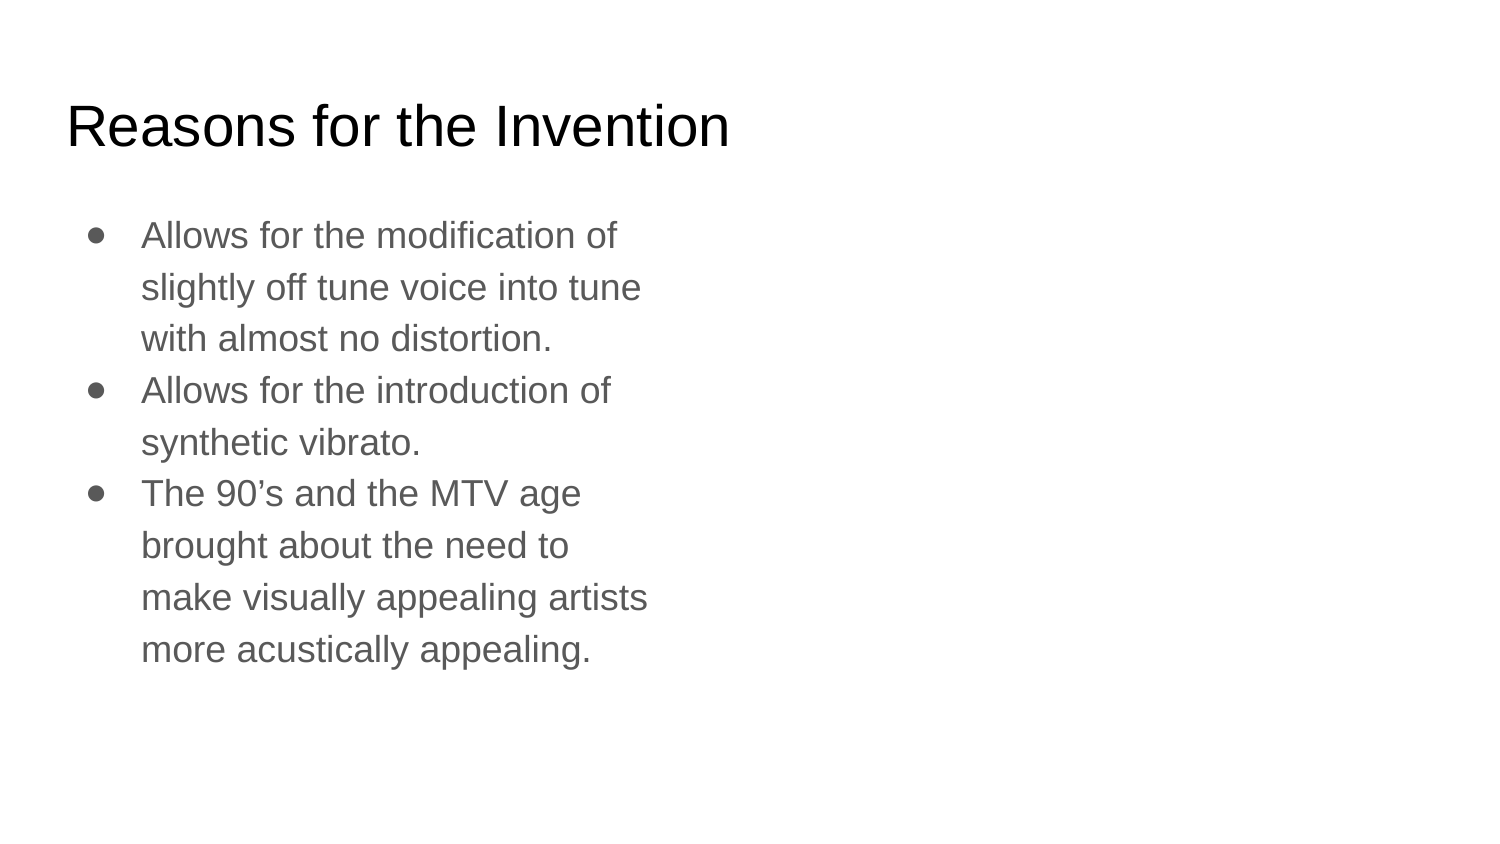

# Reasons for the Invention
Allows for the modification of slightly off tune voice into tune with almost no distortion.
Allows for the introduction of synthetic vibrato.
The 90’s and the MTV age brought about the need to make visually appealing artists more acustically appealing.